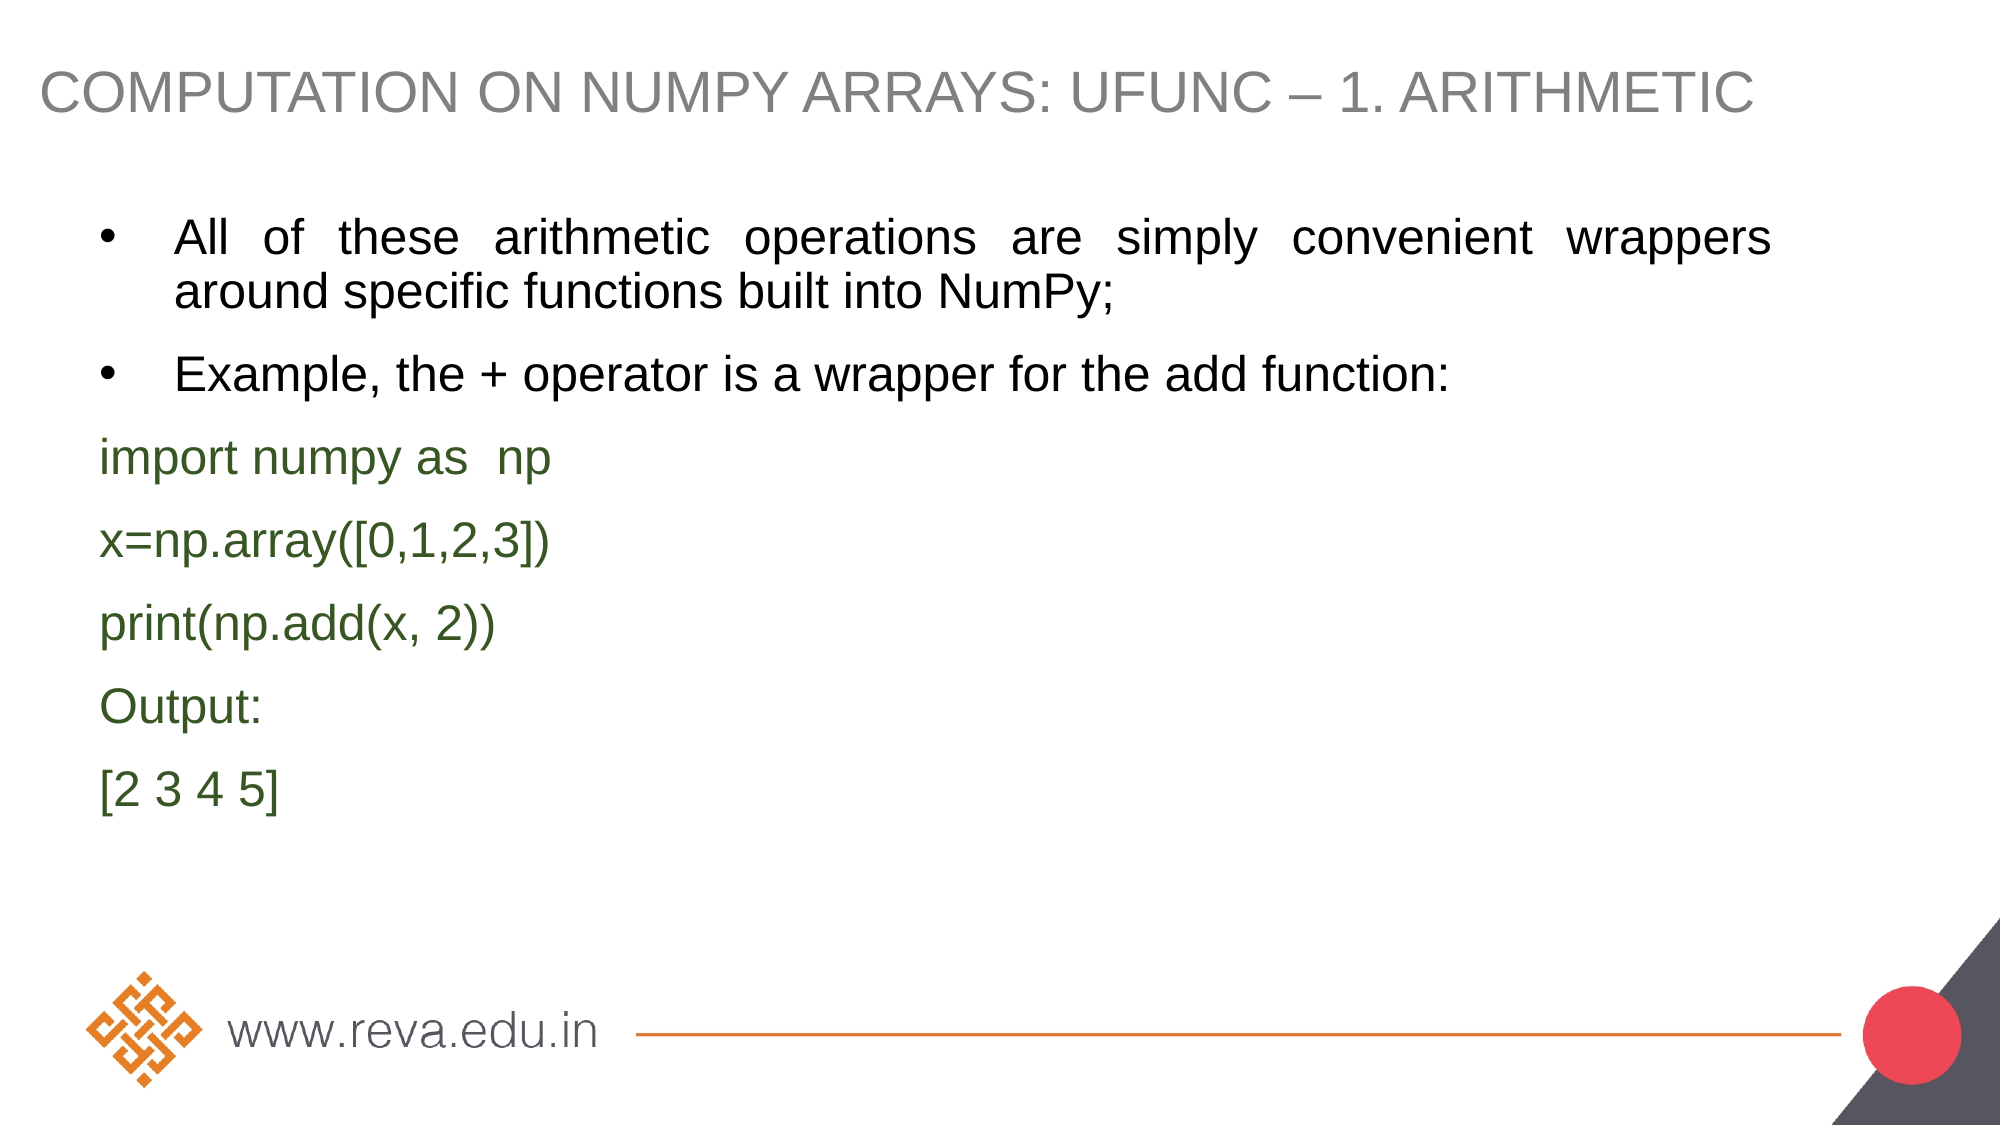

# Computation on NumPy Arrays: UFunc – 1. Arithmetic
All of these arithmetic operations are simply convenient wrappers around specific functions built into NumPy;
Example, the + operator is a wrapper for the add function:
import numpy as  np
x=np.array([0,1,2,3])
print(np.add(x, 2))
Output:
[2 3 4 5]